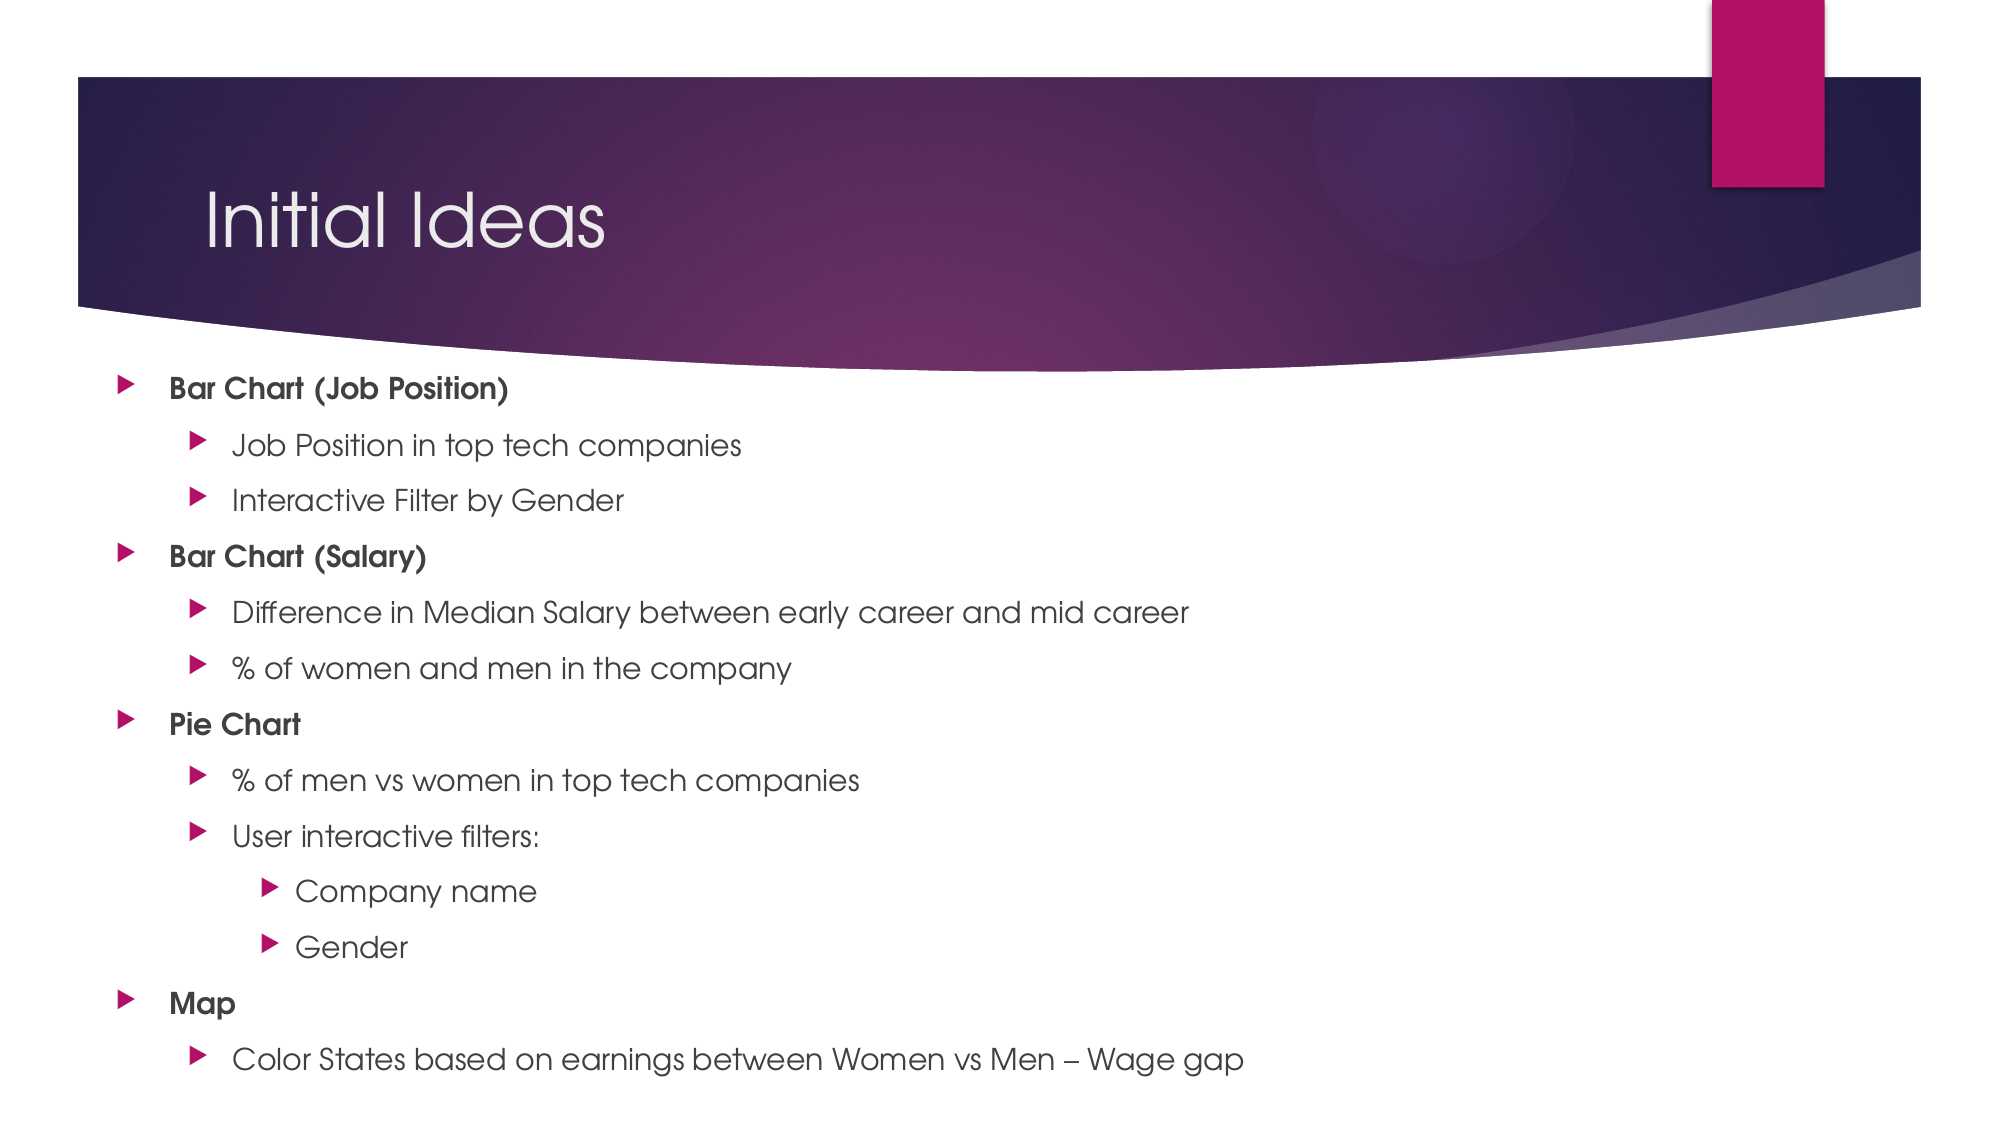

# Initial Ideas
Bar Chart (Job Position)
Job Position in top tech companies
Interactive Filter by Gender
Bar Chart (Salary)
Difference in Median Salary between early career and mid career
% of women and men in the company
Pie Chart
% of men vs women in top tech companies
User interactive filters:
Company name
Gender
Map
Color States based on earnings between Women vs Men – Wage gap